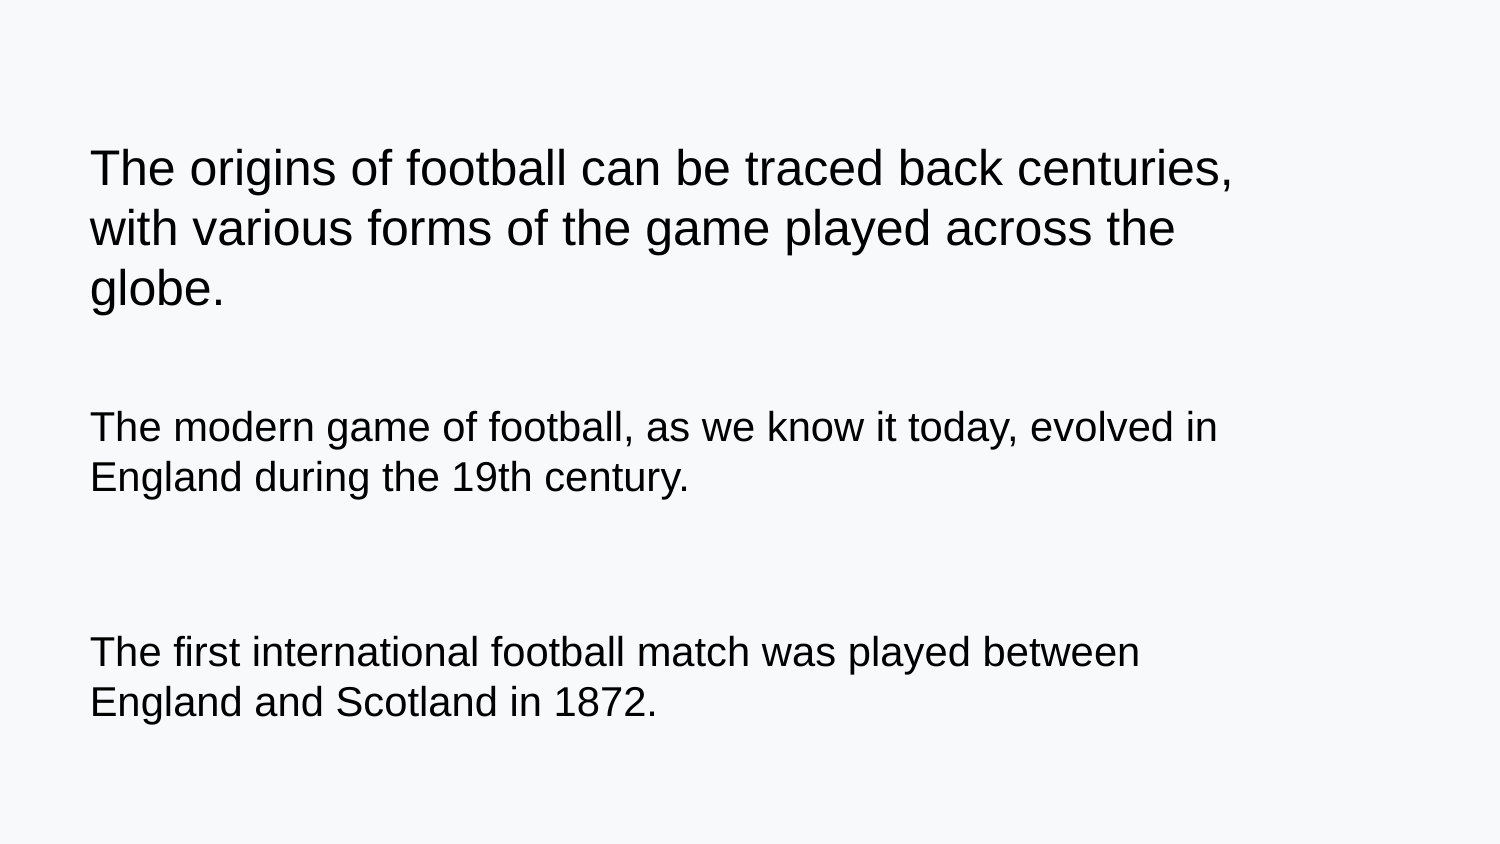

The origins of football can be traced back centuries, with various forms of the game played across the globe.
The modern game of football, as we know it today, evolved in England during the 19th century.
The first international football match was played between England and Scotland in 1872.